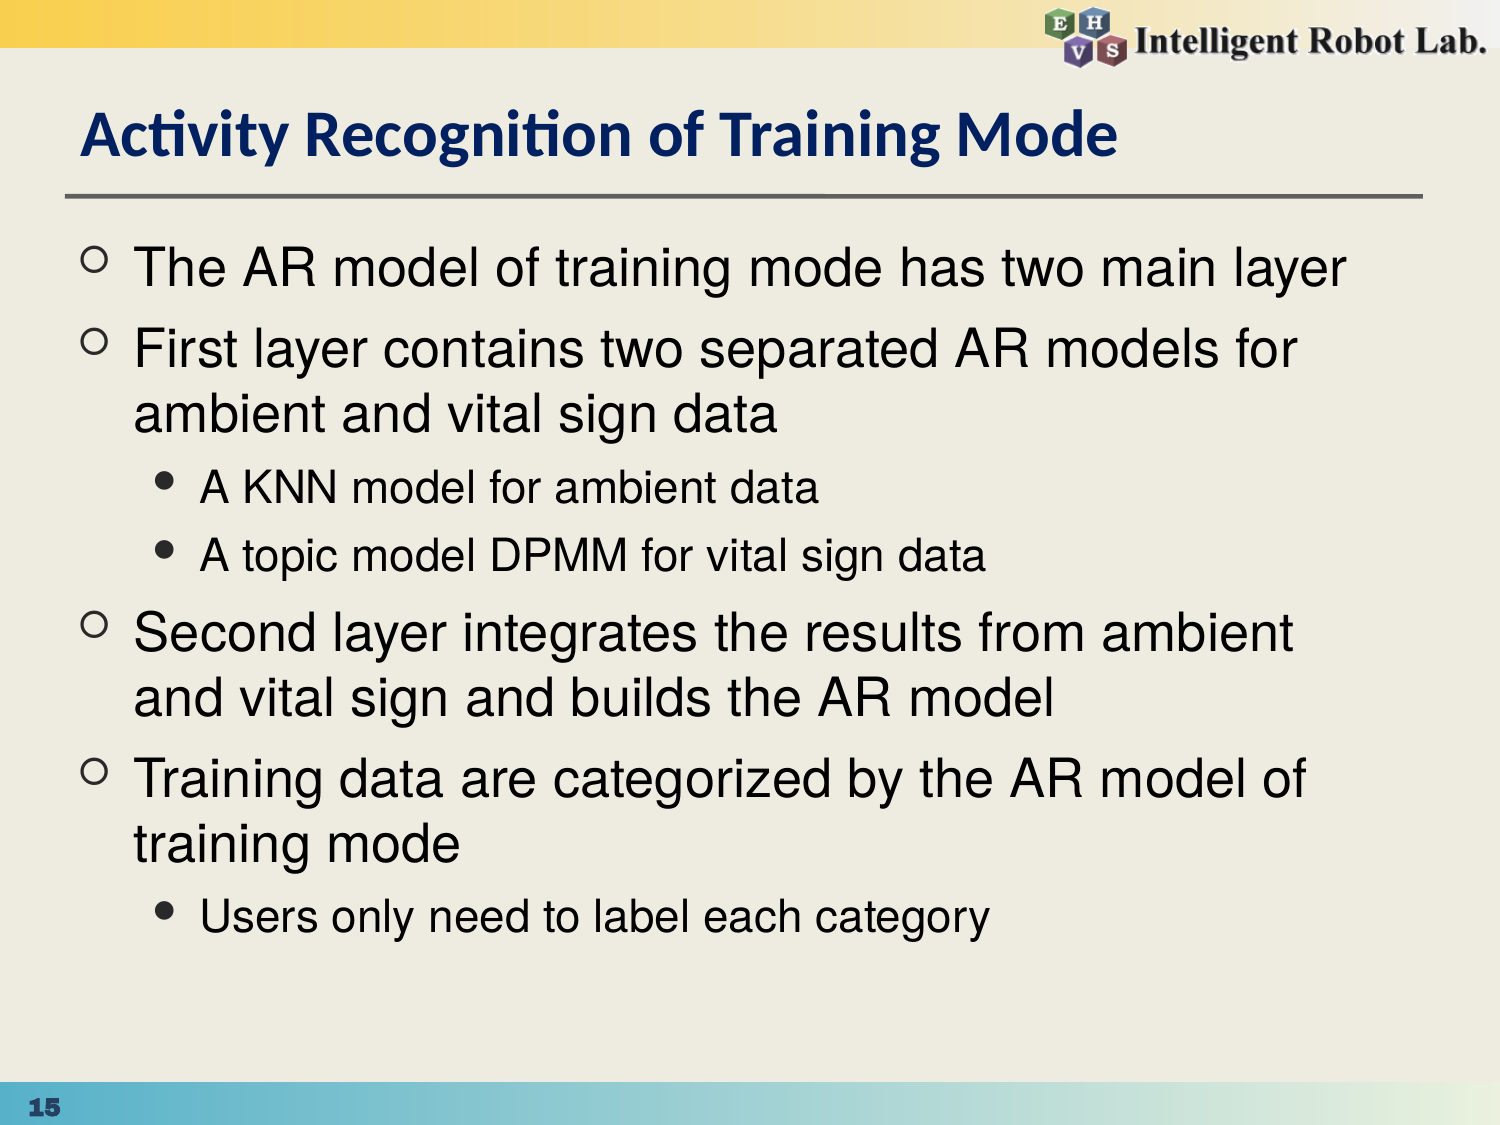

# Activity Recognition of Training Mode
The AR model of training mode has two main layer
First layer contains two separated AR models for ambient and vital sign data
A KNN model for ambient data
A topic model DPMM for vital sign data
Second layer integrates the results from ambient and vital sign and builds the AR model
Training data are categorized by the AR model of training mode
Users only need to label each category
15